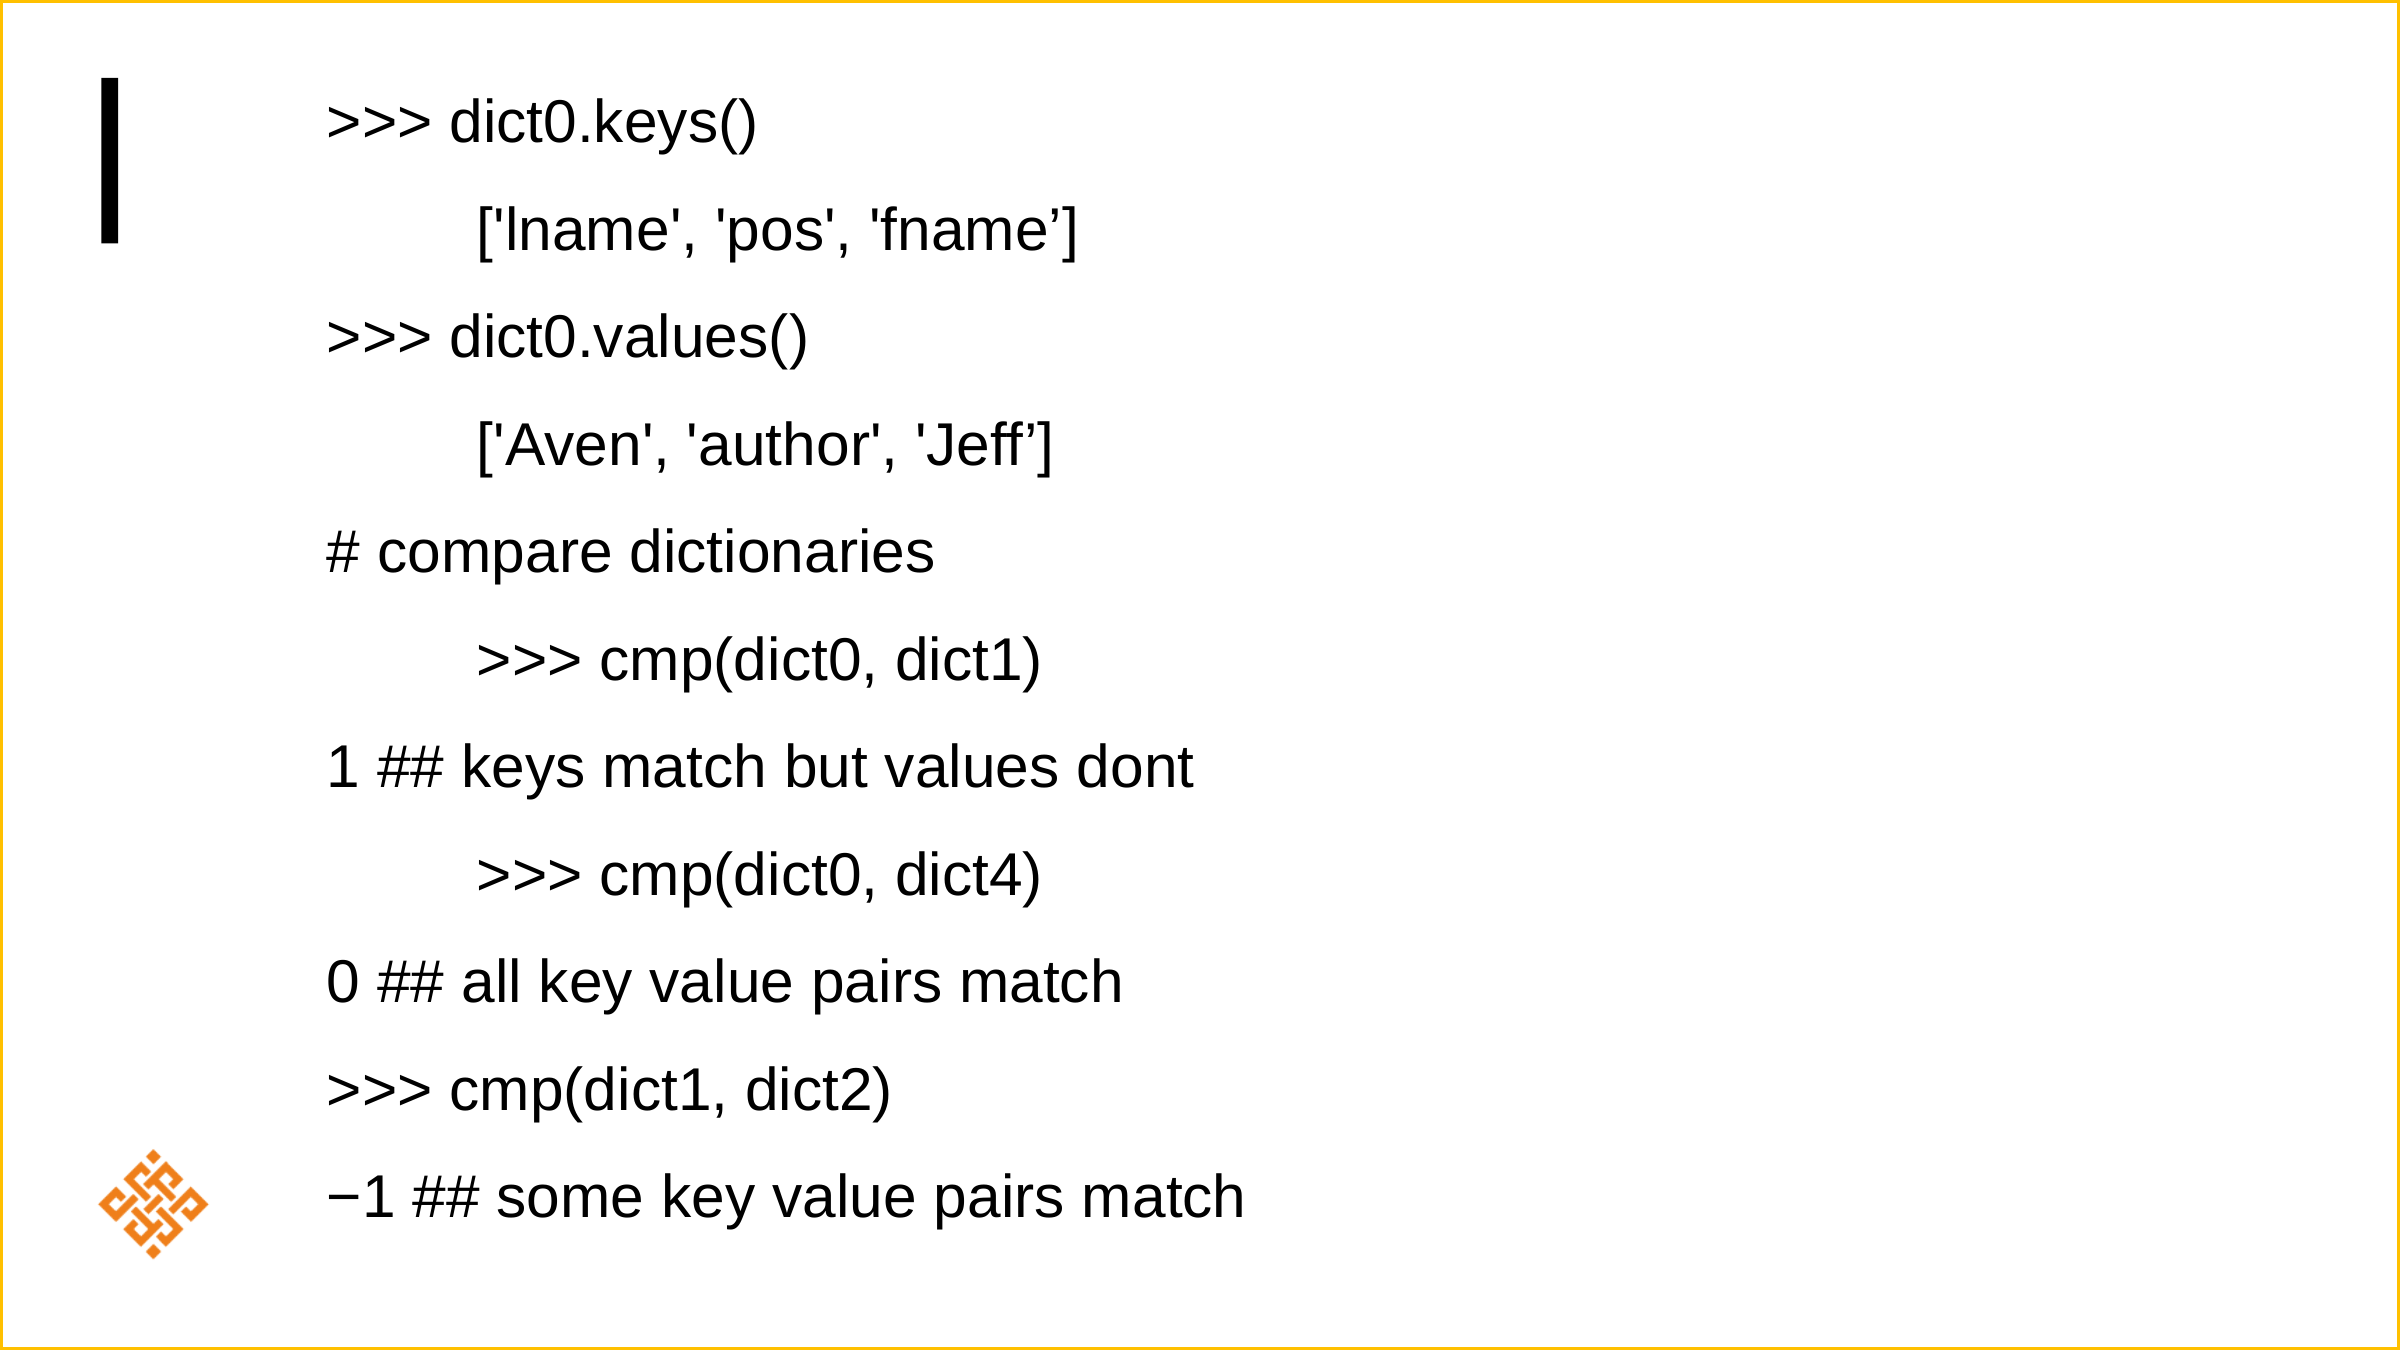

>>> dict0.keys()
	['lname', 'pos', 'fname’]
>>> dict0.values()
	['Aven', 'author', 'Jeff’]
# compare dictionaries
	>>> cmp(dict0, dict1)
1 ## keys match but values dont
	>>> cmp(dict0, dict4)
0 ## all key value pairs match
>>> cmp(dict1, dict2)
−1 ## some key value pairs match